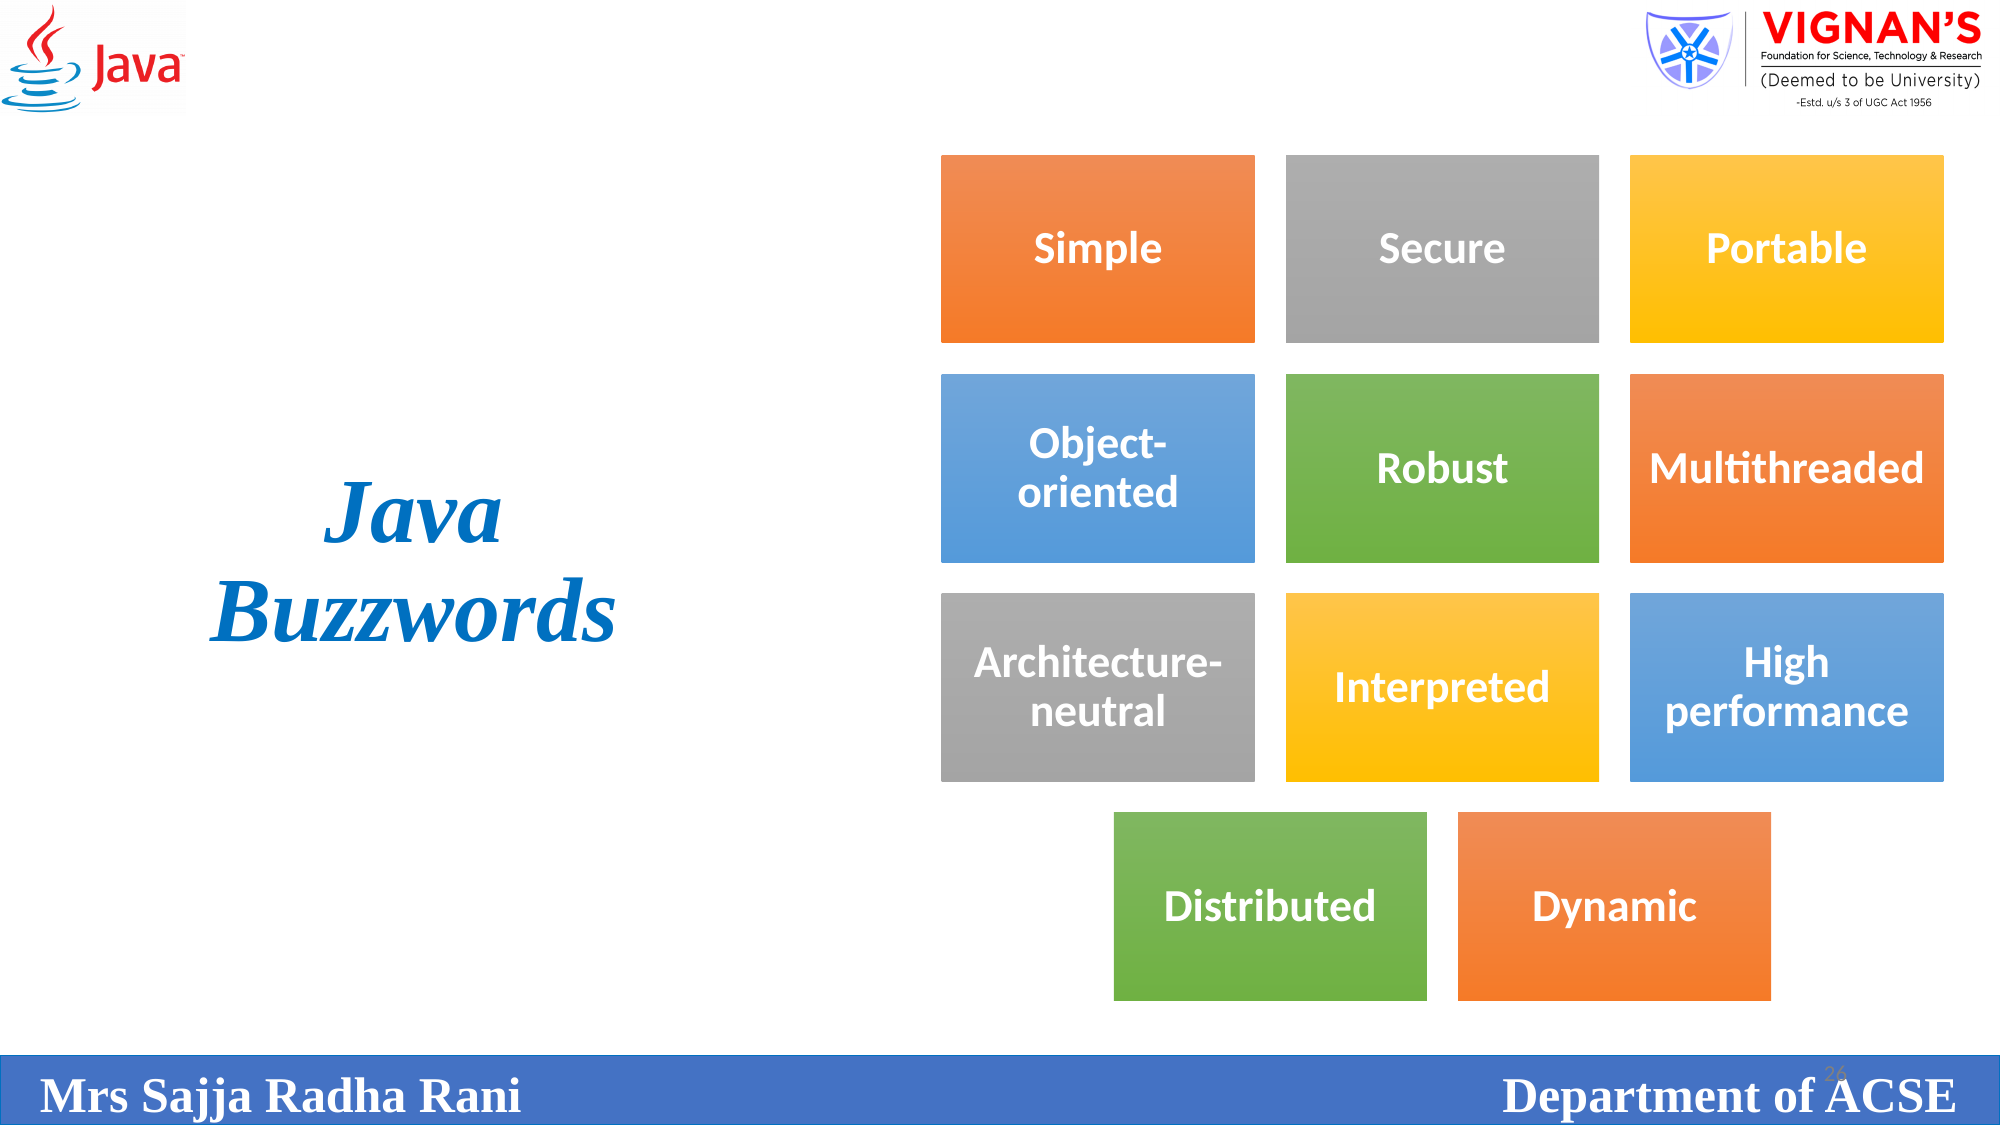

Simple
Secure
Portable
Object-oriented
Robust
Multithreaded
Architecture-neutral
Interpreted
High performance
Distributed
Dynamic
Java Buzzwords
26